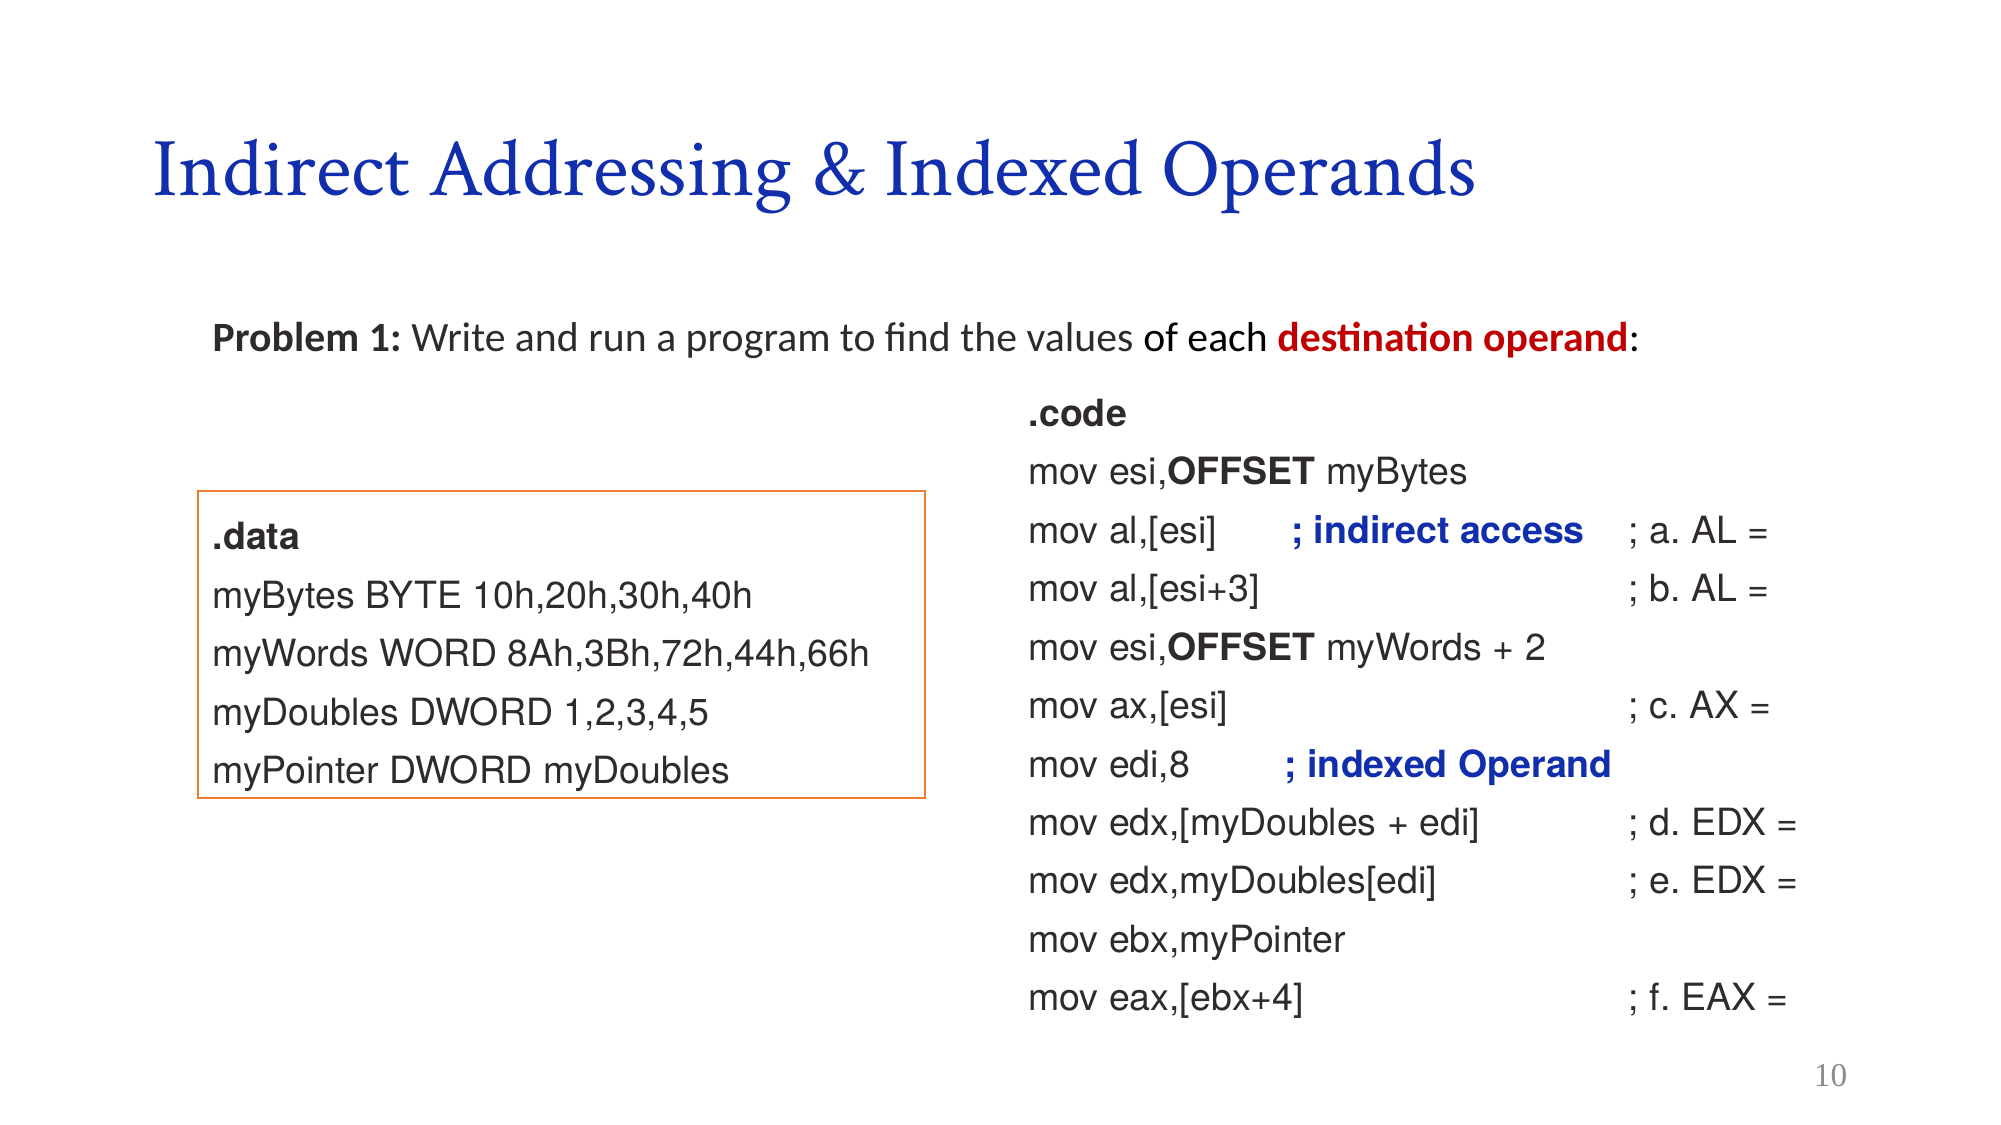

# Indirect Addressing & Indexed Operands
Problem 1: Write and run a program to find the values of each destination operand:
.code
mov esi,OFFSET myBytes
mov al,[esi]       ; indirect access	; a. AL =
mov al,[esi+3] 			; b. AL =
mov esi,OFFSET myWords + 2
mov ax,[esi] 			; c. AX =
mov edi,8         ; indexed Operand
mov edx,[myDoubles + edi] 	; d. EDX =
mov edx,myDoubles[edi] 		; e. EDX =
mov ebx,myPointer
mov eax,[ebx+4] 			; f. EAX =
.data
myBytes BYTE 10h,20h,30h,40h
myWords WORD 8Ah,3Bh,72h,44h,66h
myDoubles DWORD 1,2,3,4,5
myPointer DWORD myDoubles
10